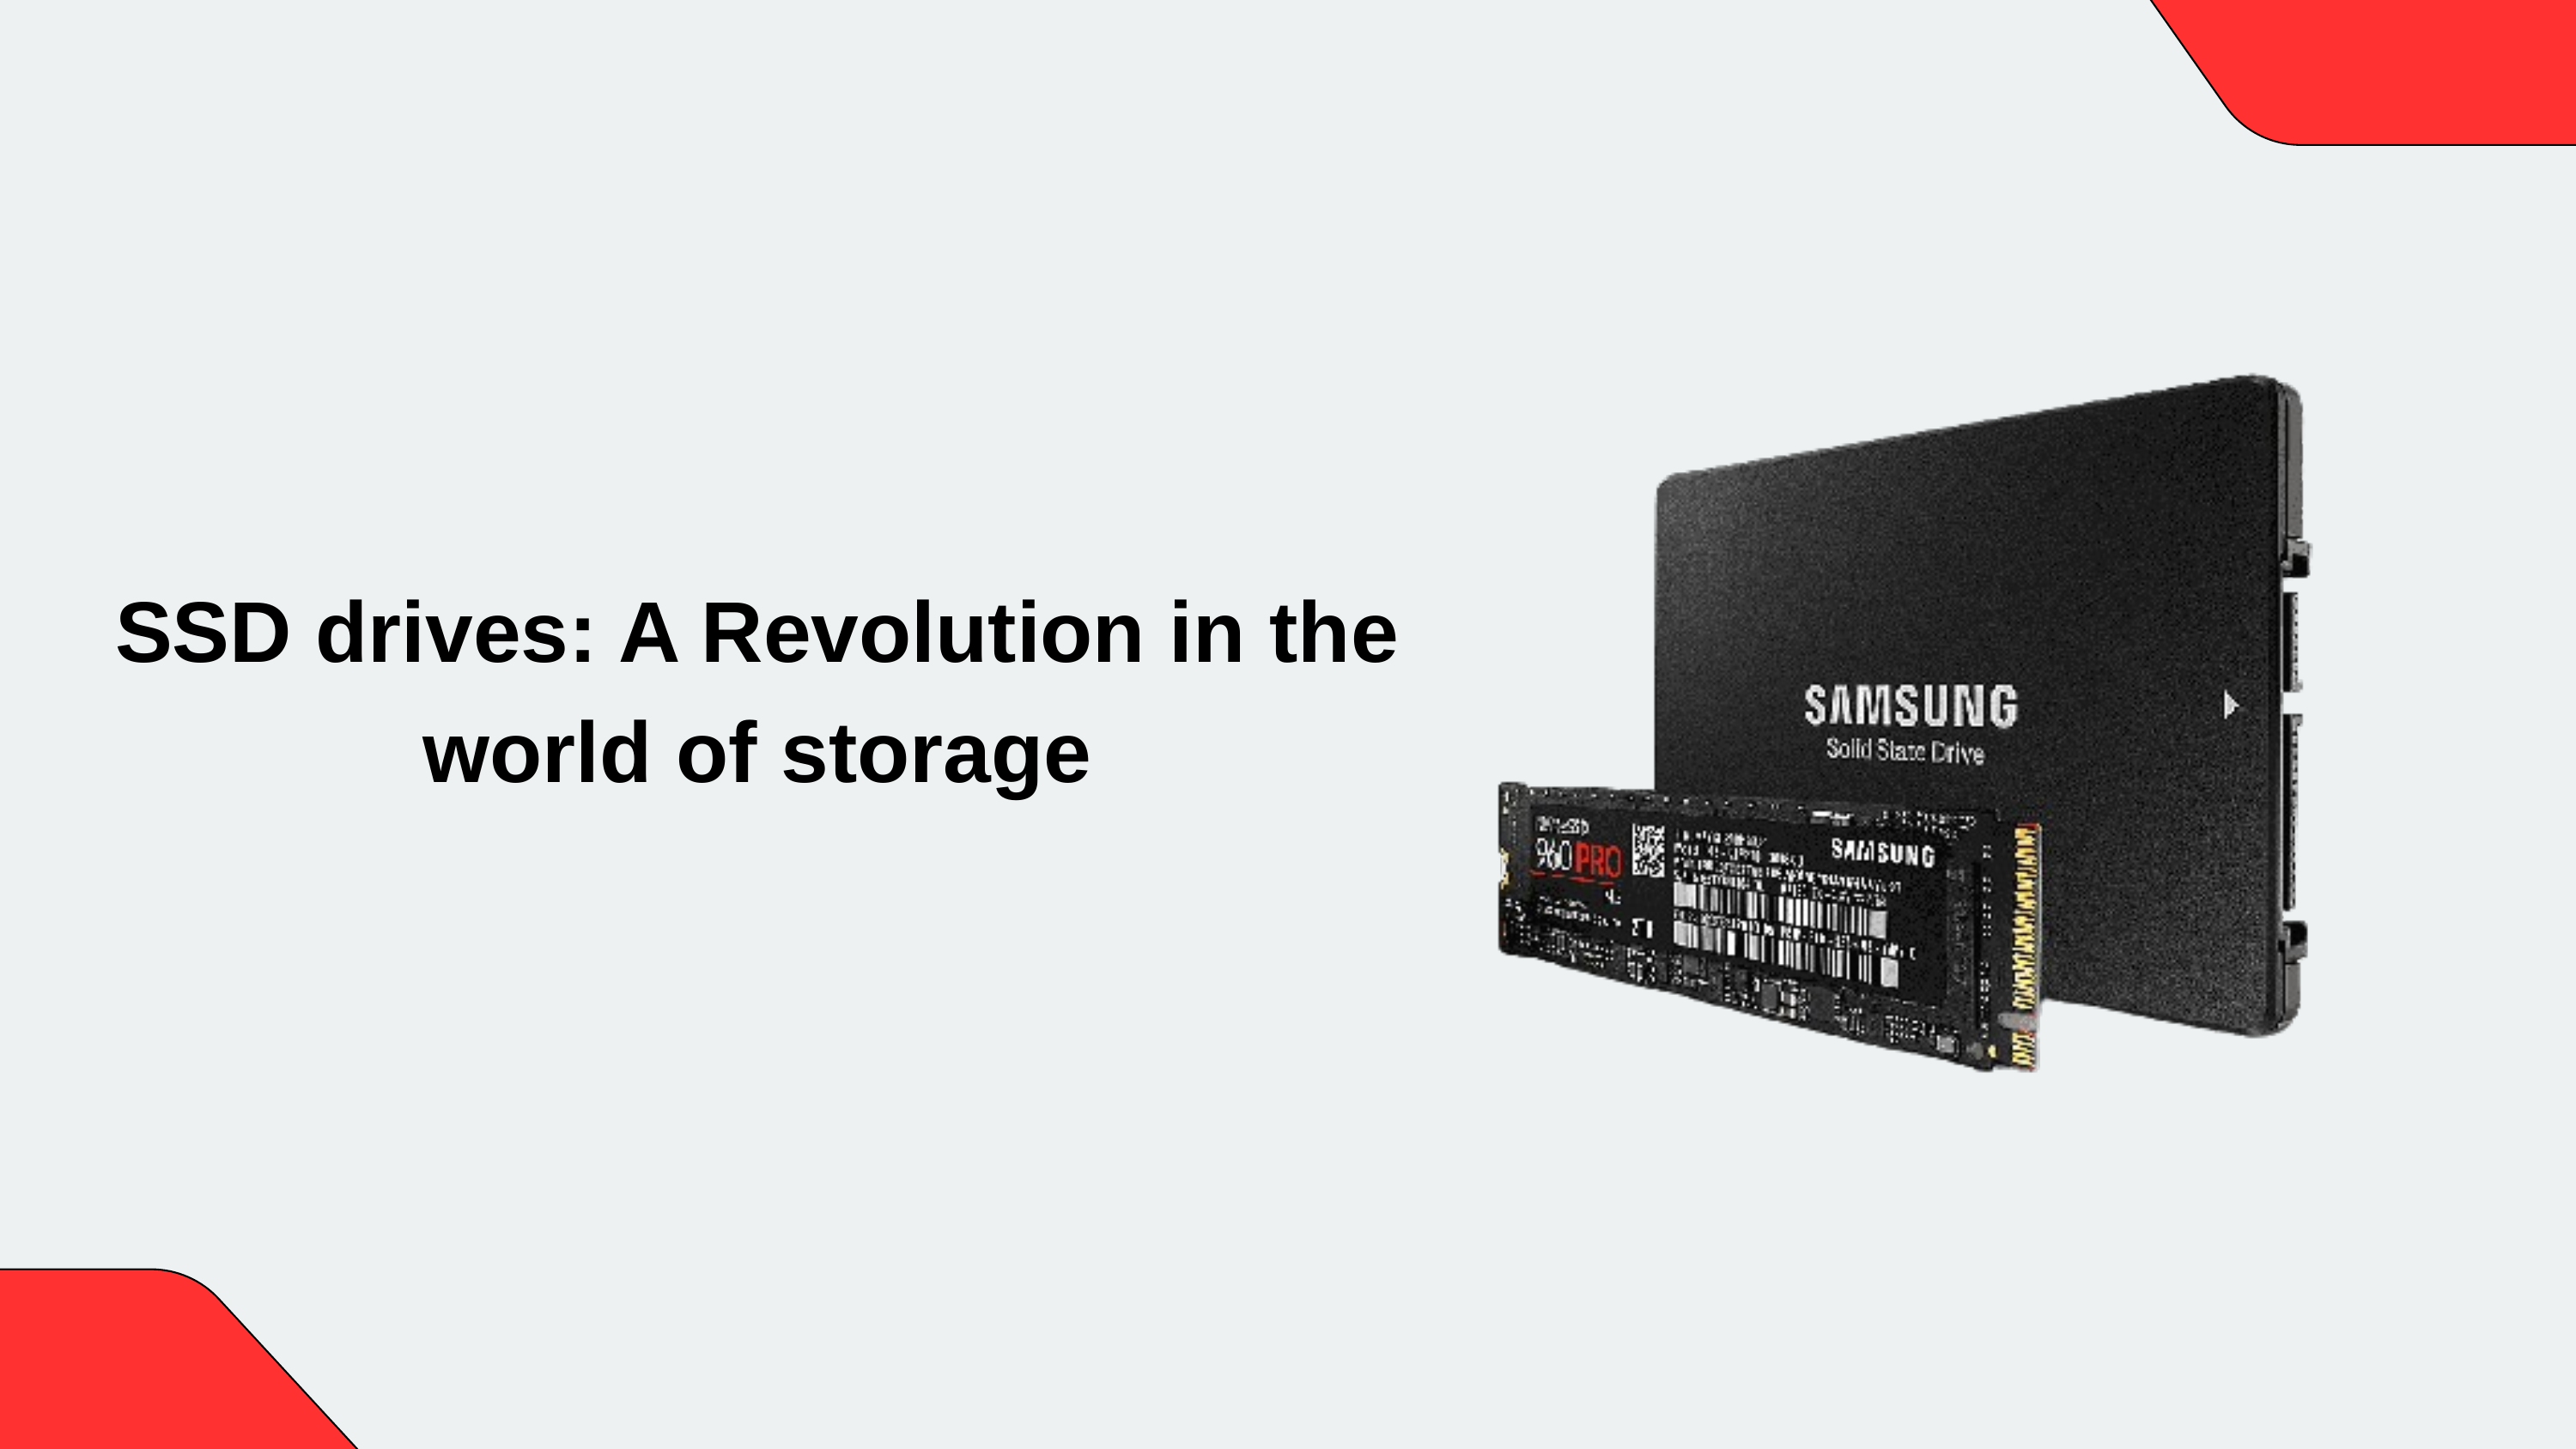

SSD drives: A Revolution in the world of storage